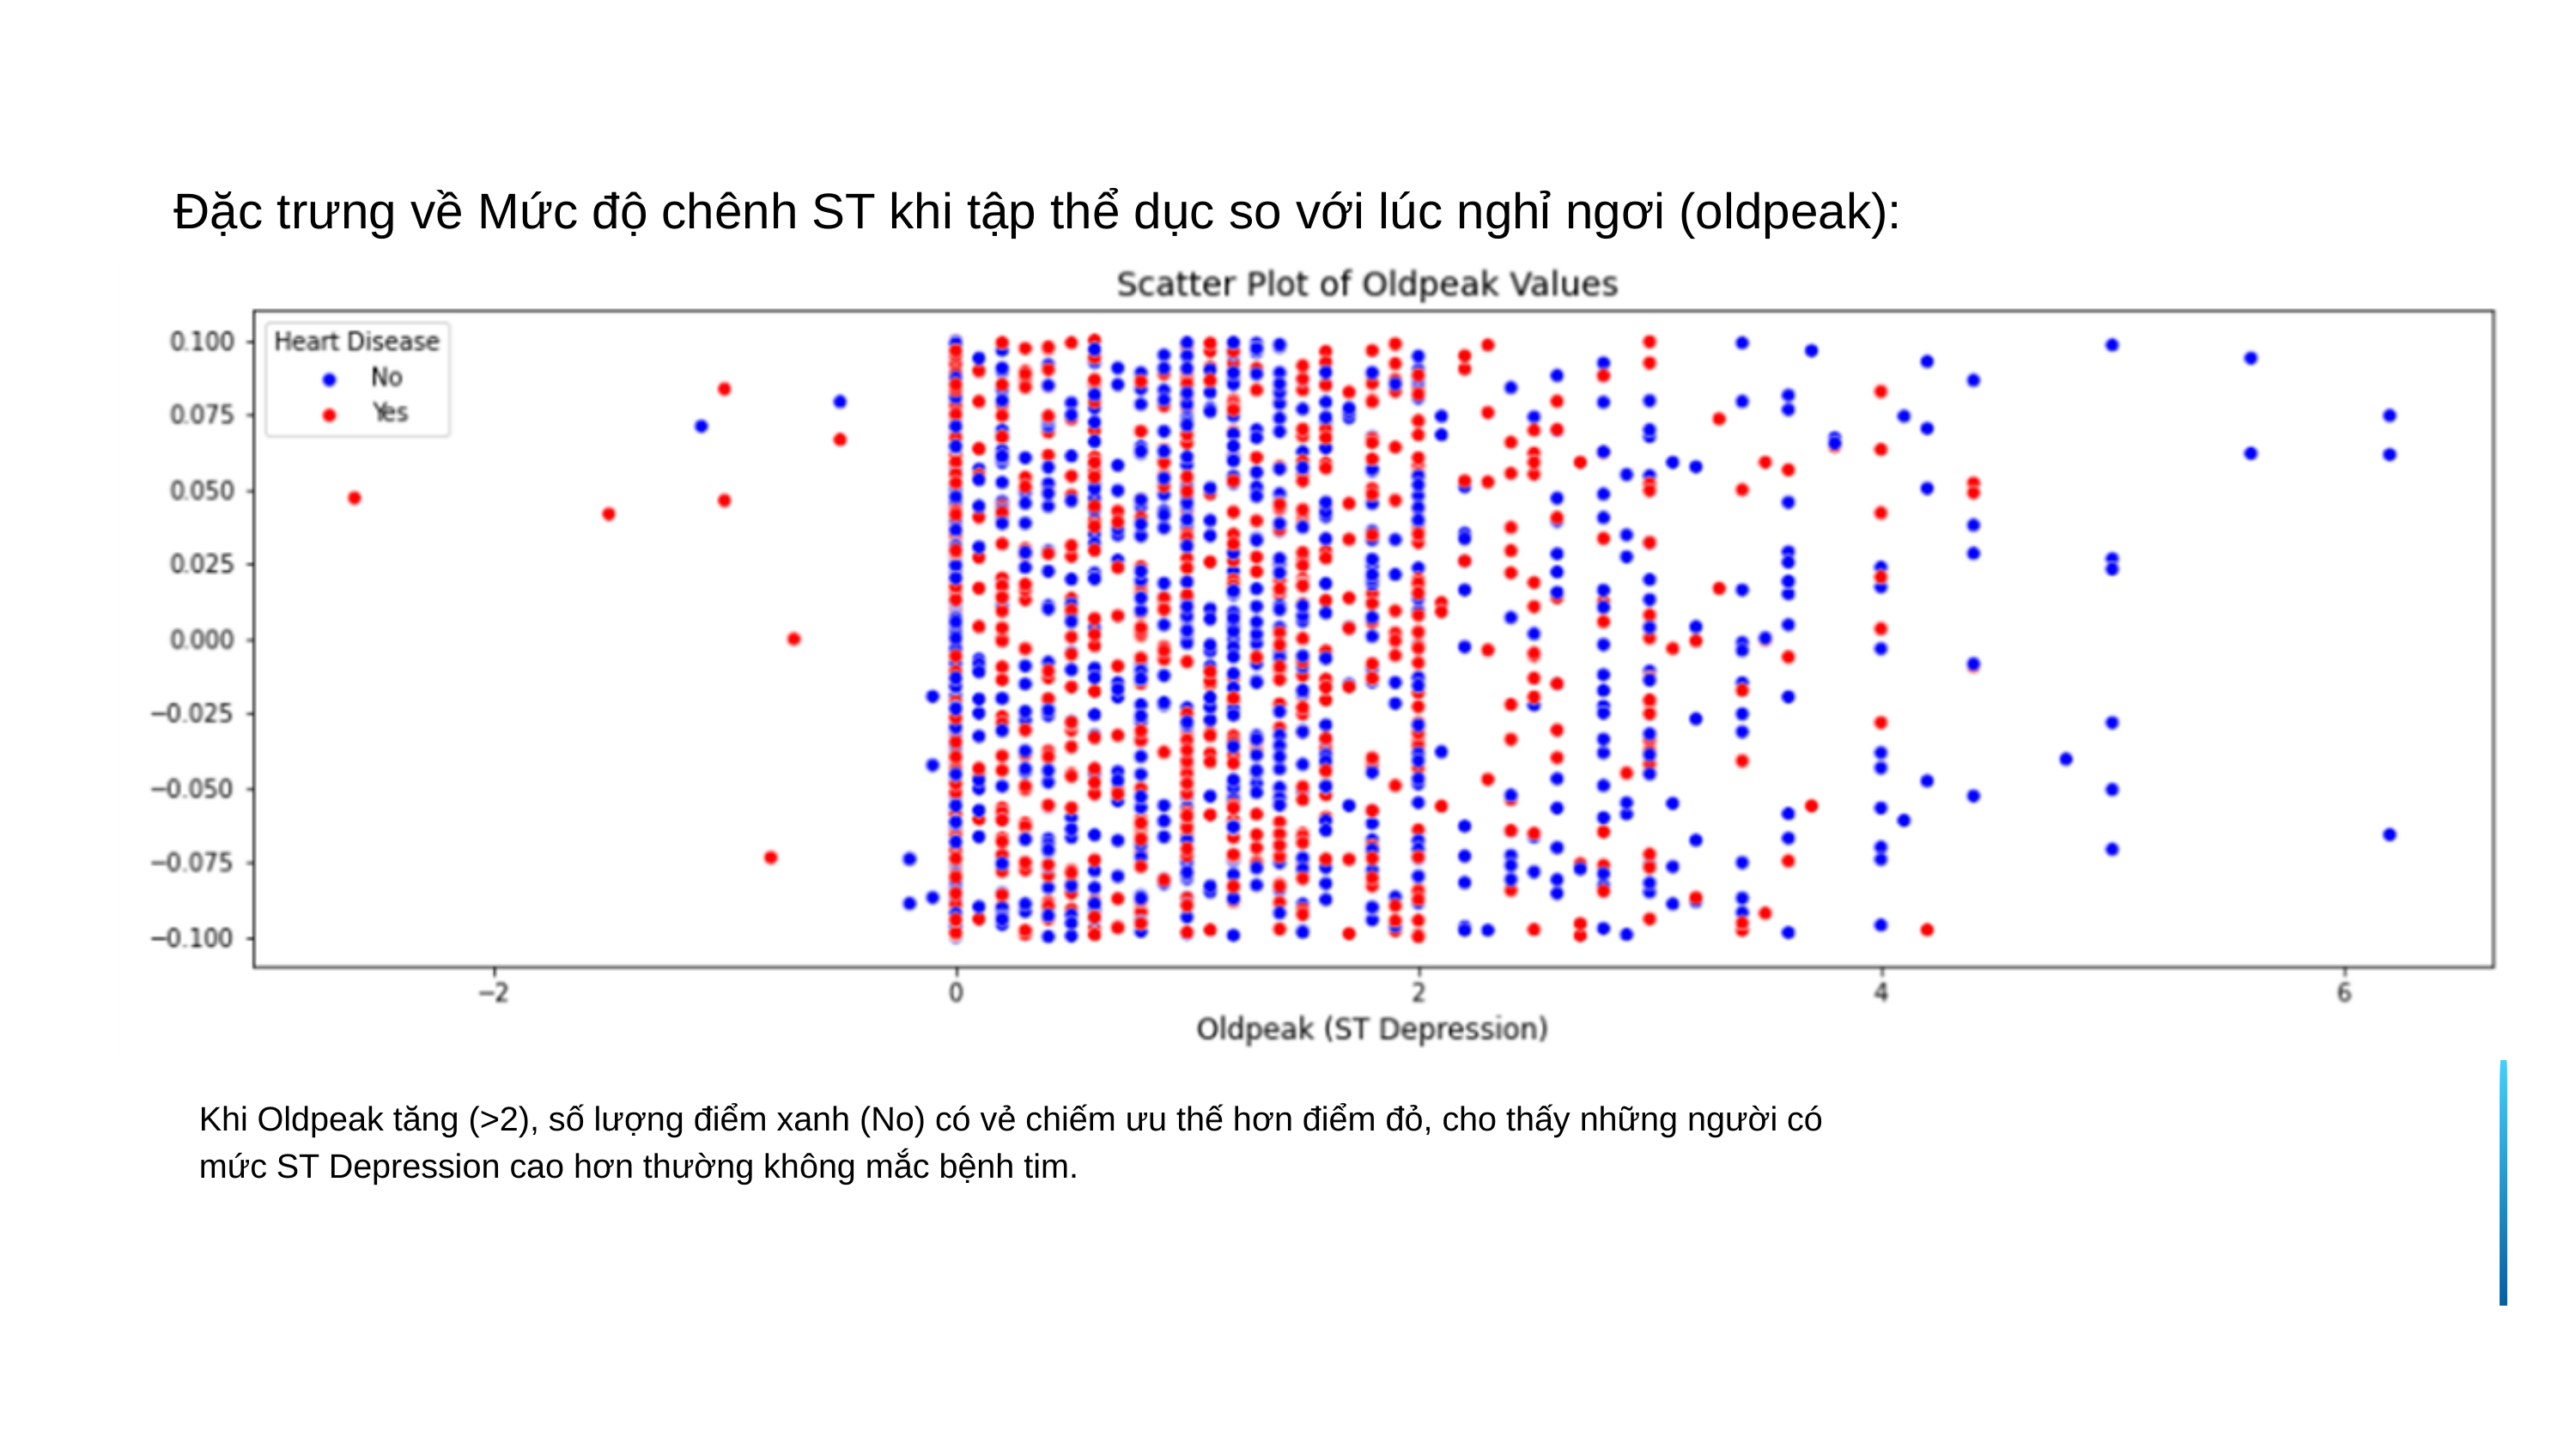

Đặc trưng về Mức độ chênh ST khi tập thể dục so với lúc nghỉ ngơi (oldpeak):

Khi Oldpeak tăng (>2), số lượng điểm xanh (No) có vẻ chiếm ưu thế hơn điểm đỏ, cho thấy những người có mức ST Depression cao hơn thường không mắc bệnh tim.